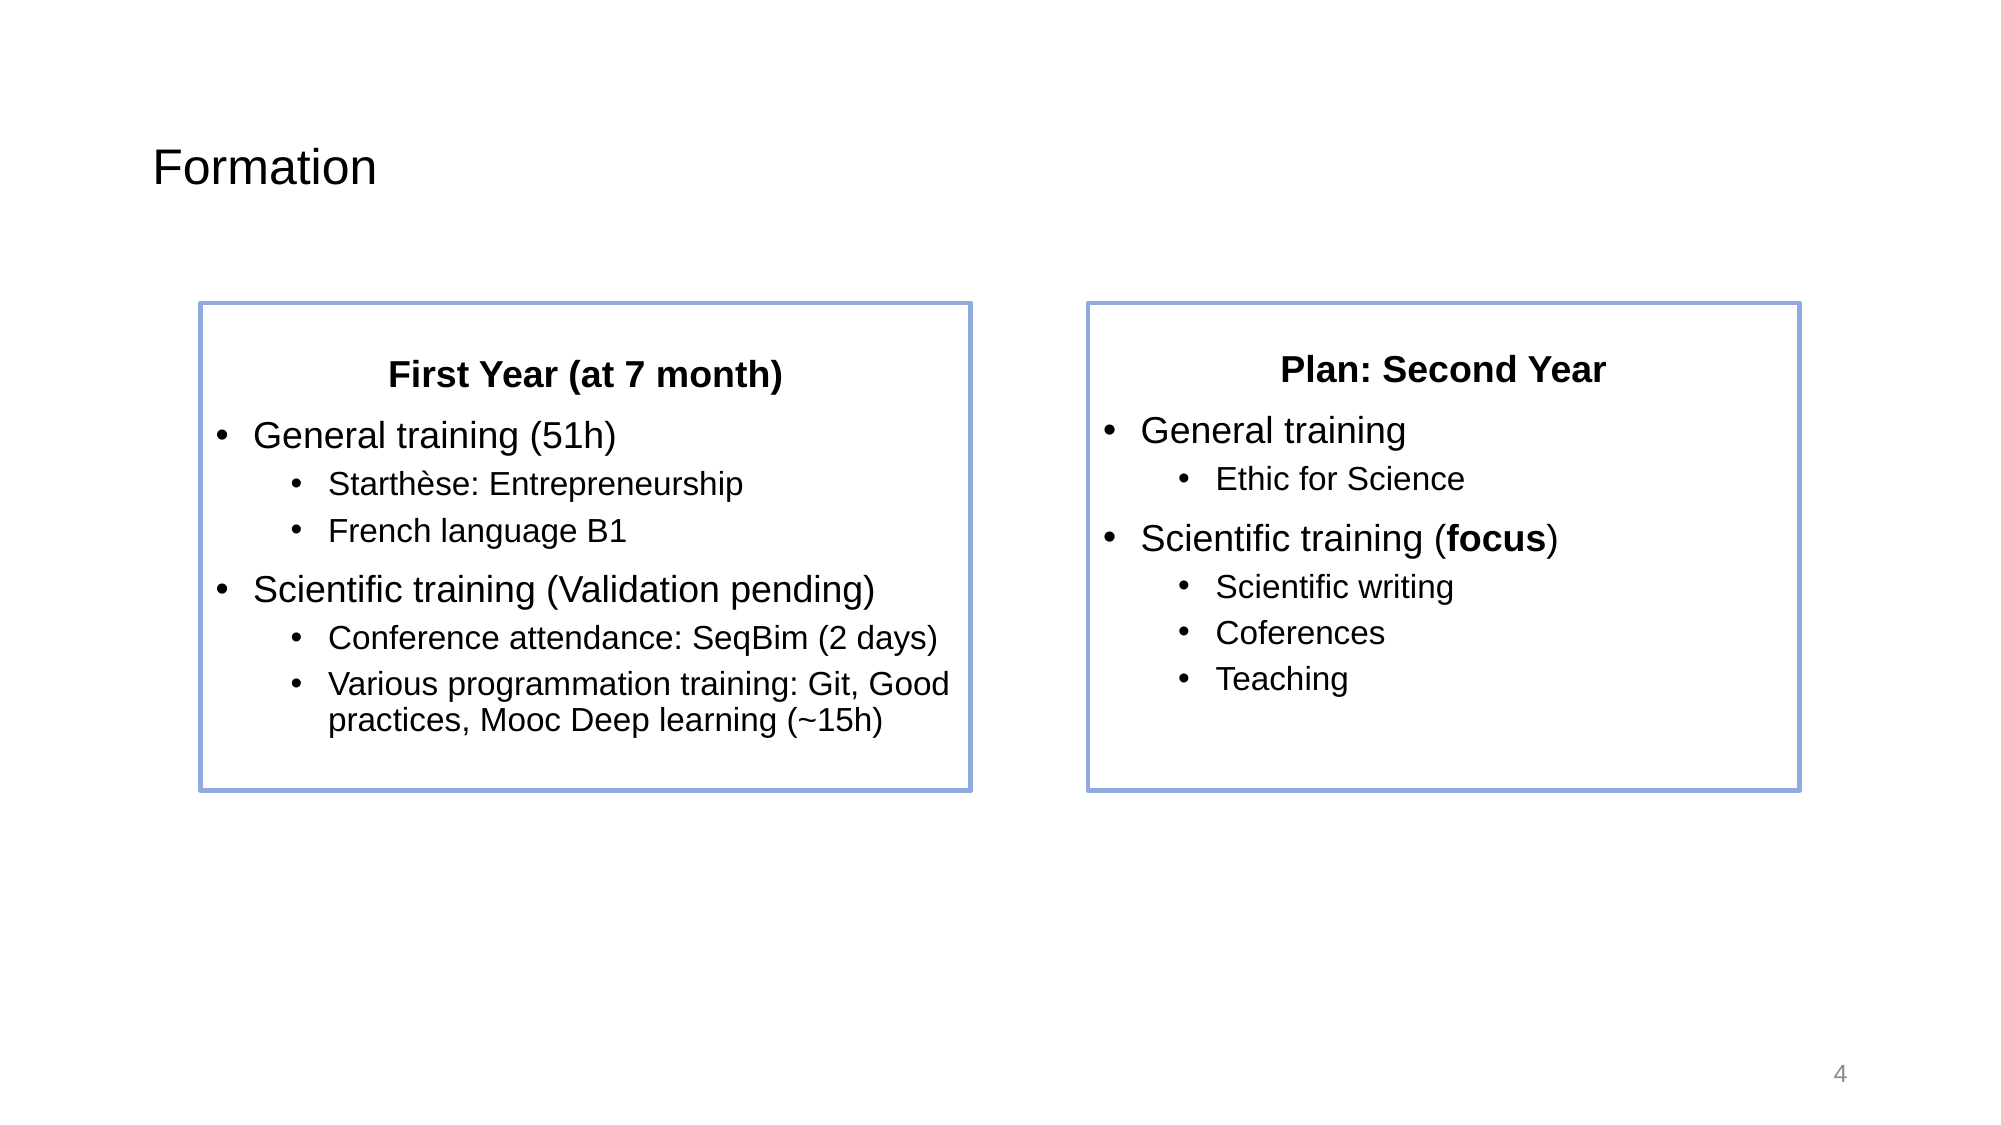

# Formation
First Year (at 7 month)
General training (51h)
Starthèse: Entrepreneurship
French language B1
Scientific training (Validation pending)
Conference attendance: SeqBim (2 days)
Various programmation training: Git, Good practices, Mooc Deep learning (~15h)
Plan: Second Year
General training
Ethic for Science
Scientific training (focus)
Scientific writing
Coferences
Teaching

4